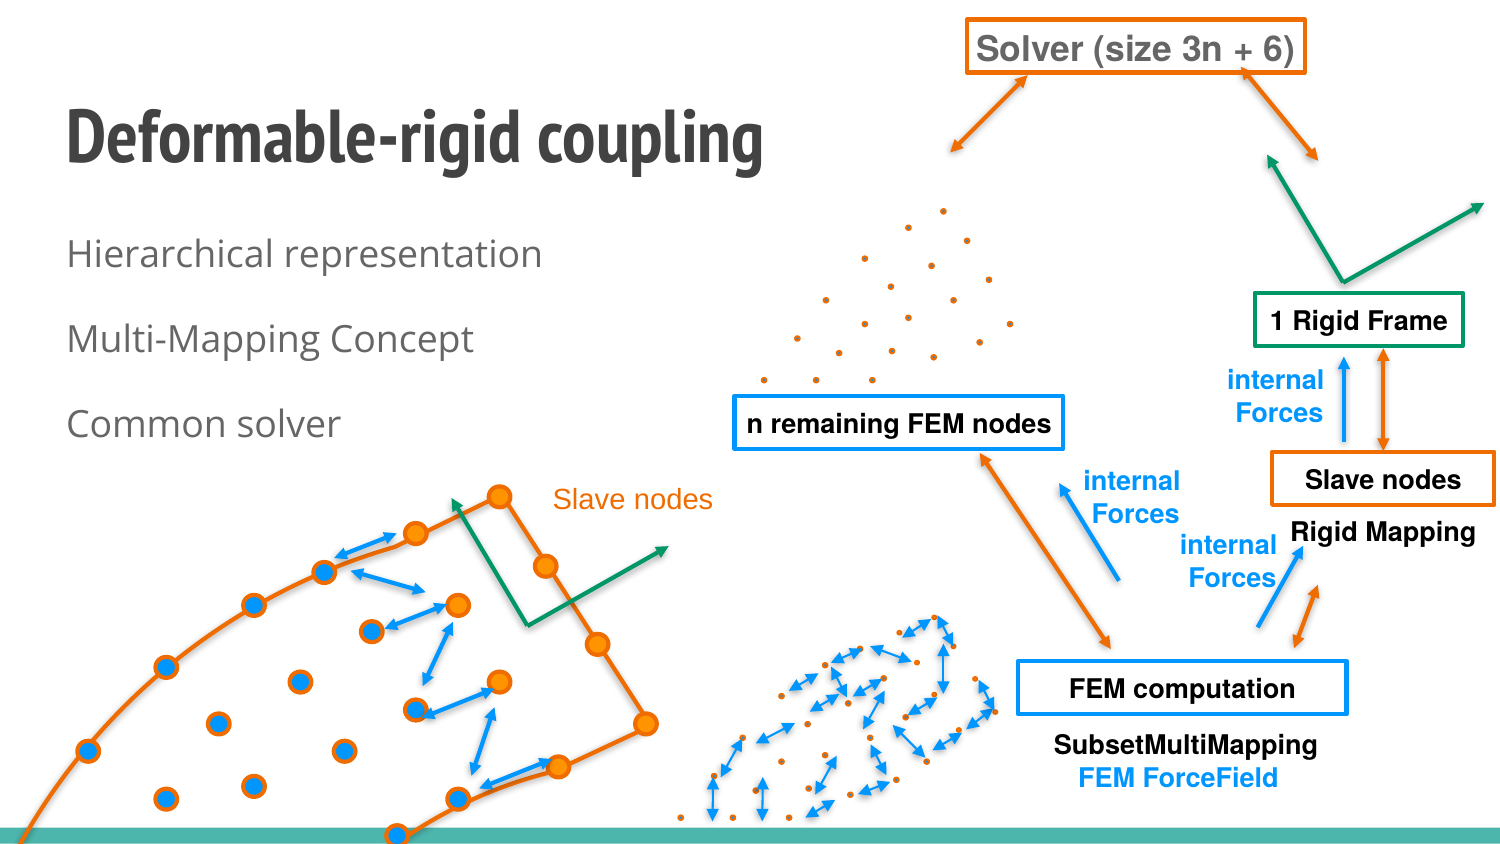

Solver (size 3n + 6)

# Deformable-rigid coupling

Hierarchical representation
Multi-Mapping Concept
Common solver

1 Rigid Frame

internal
Forces

n remaining FEM nodes
Slave nodes

internal
Forces
Slave nodes

Rigid Mapping

internal
Forces

FEM computation

 SubsetMultiMapping
FEM ForceField